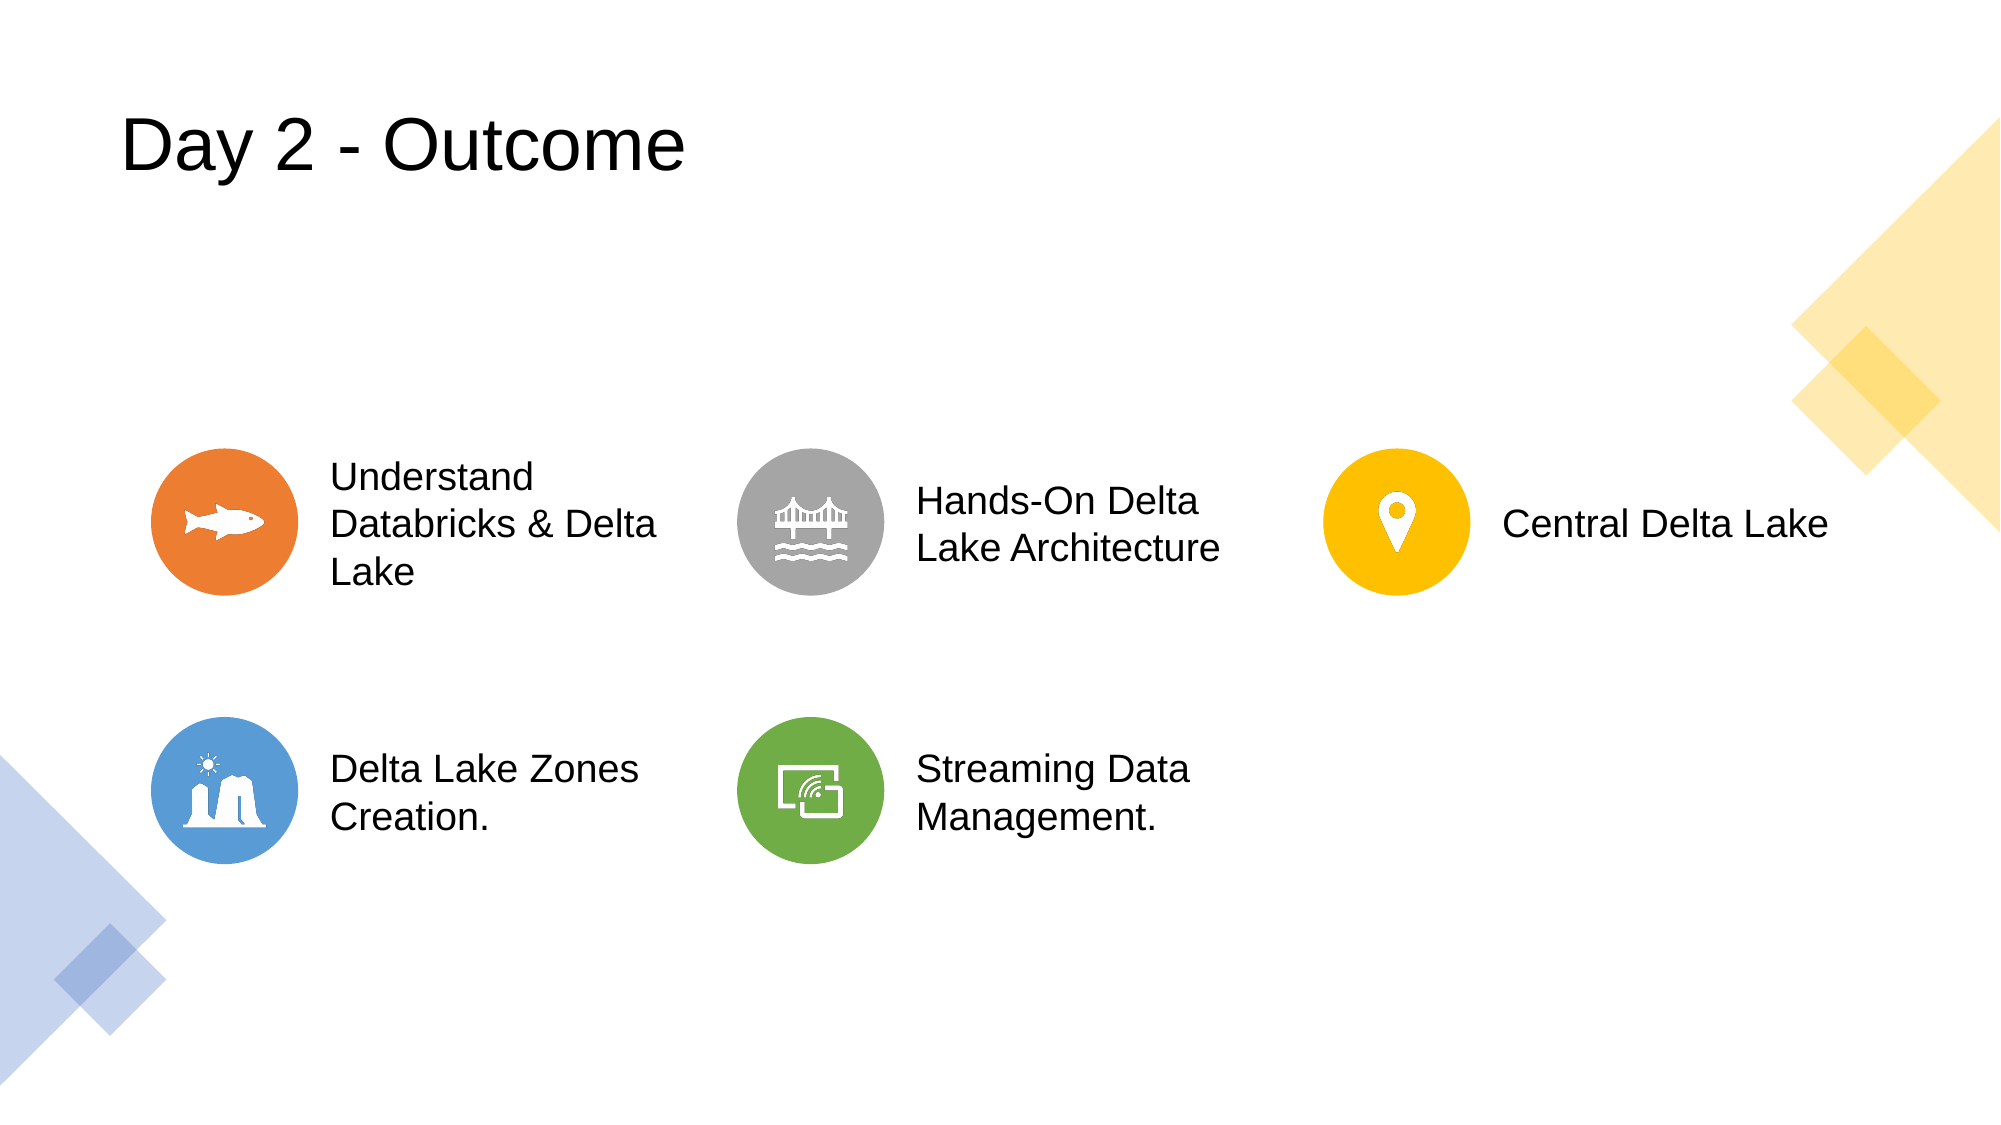

# Day 2 - Outcome

Understand Databricks & Delta Lake

Hands-On Delta Lake Architecture

Central Delta Lake

Delta Lake Zones Creation.

Streaming Data Management.